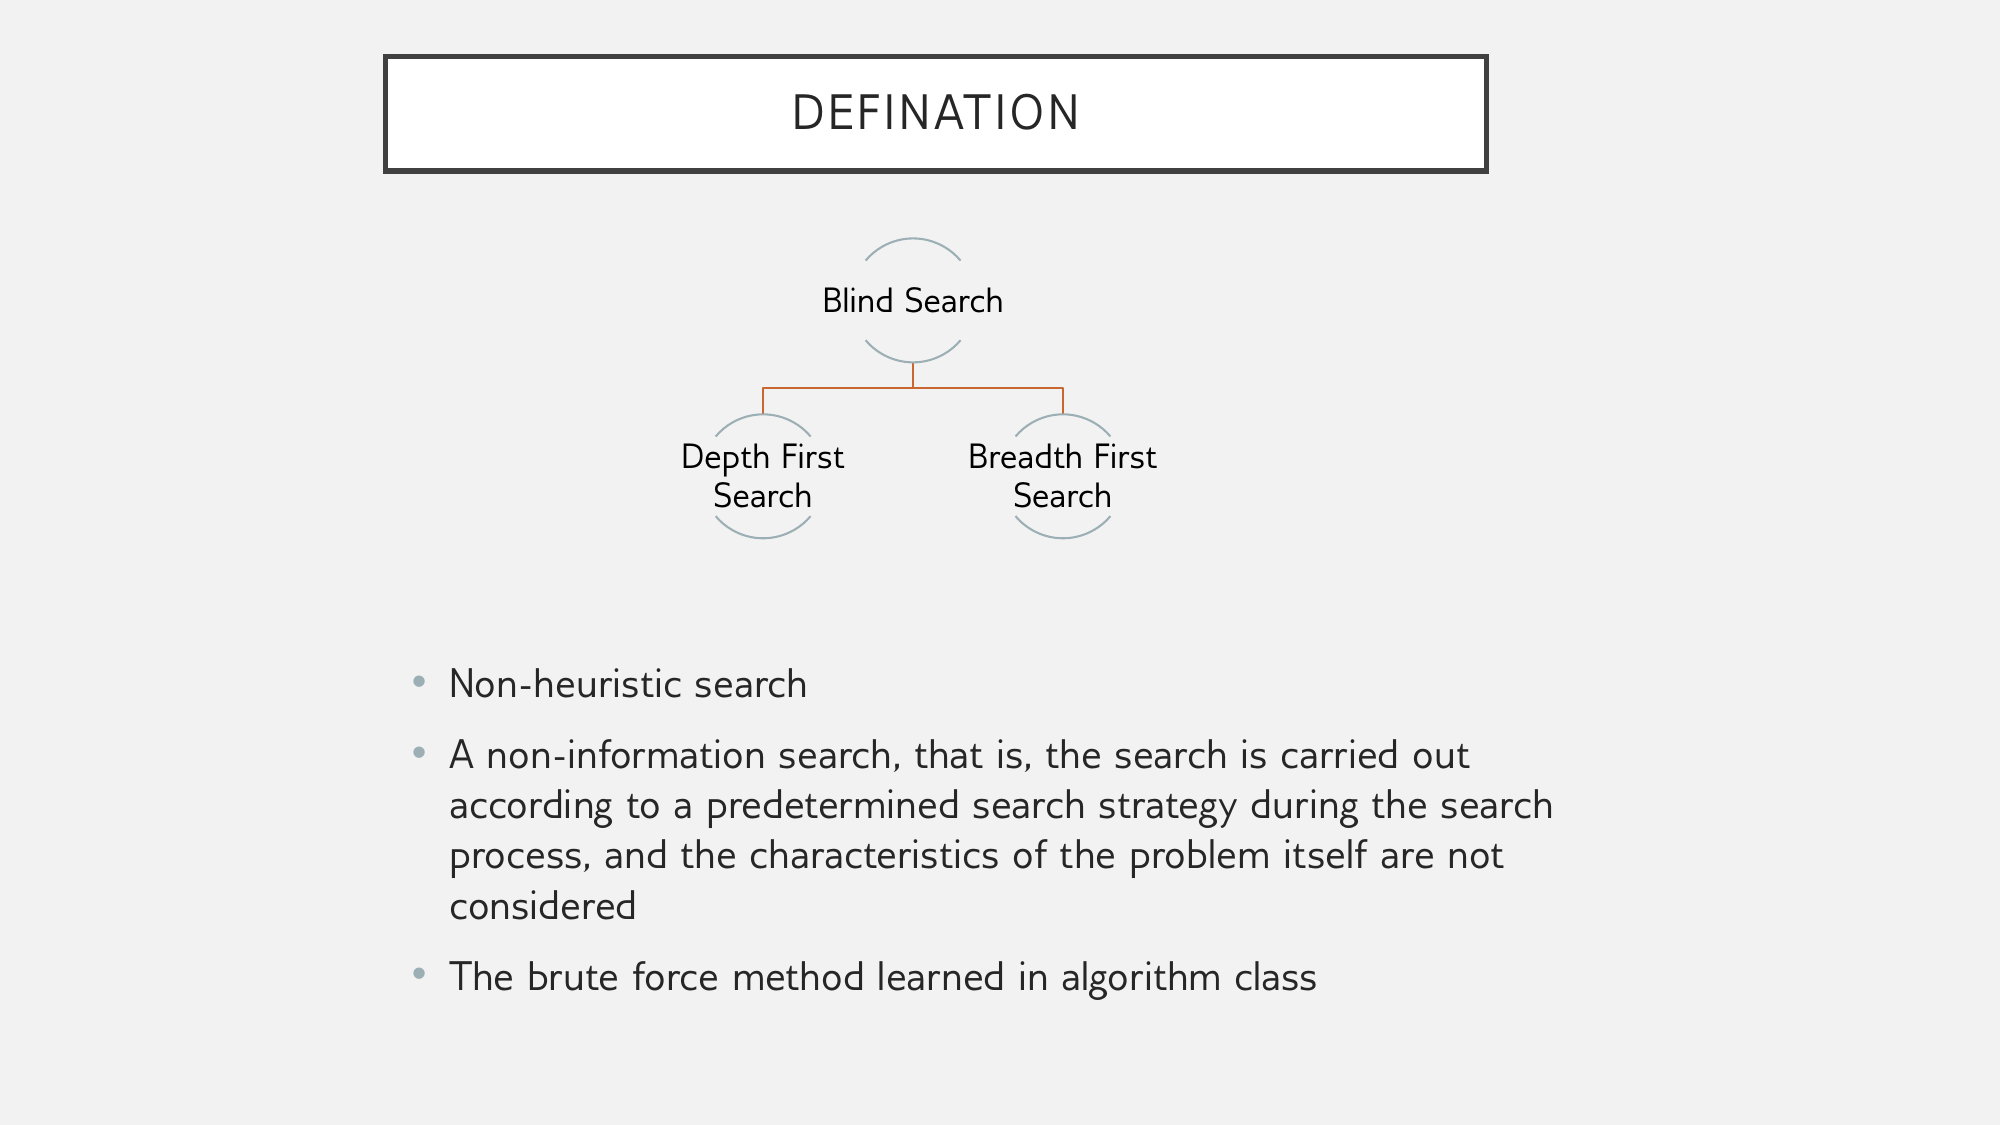

# Defination
Blind Search
Depth First Search
Breadth First Search
Non-heuristic search
A non-information search, that is, the search is carried out according to a predetermined search strategy during the search process, and the characteristics of the problem itself are not considered
The brute force method learned in algorithm class